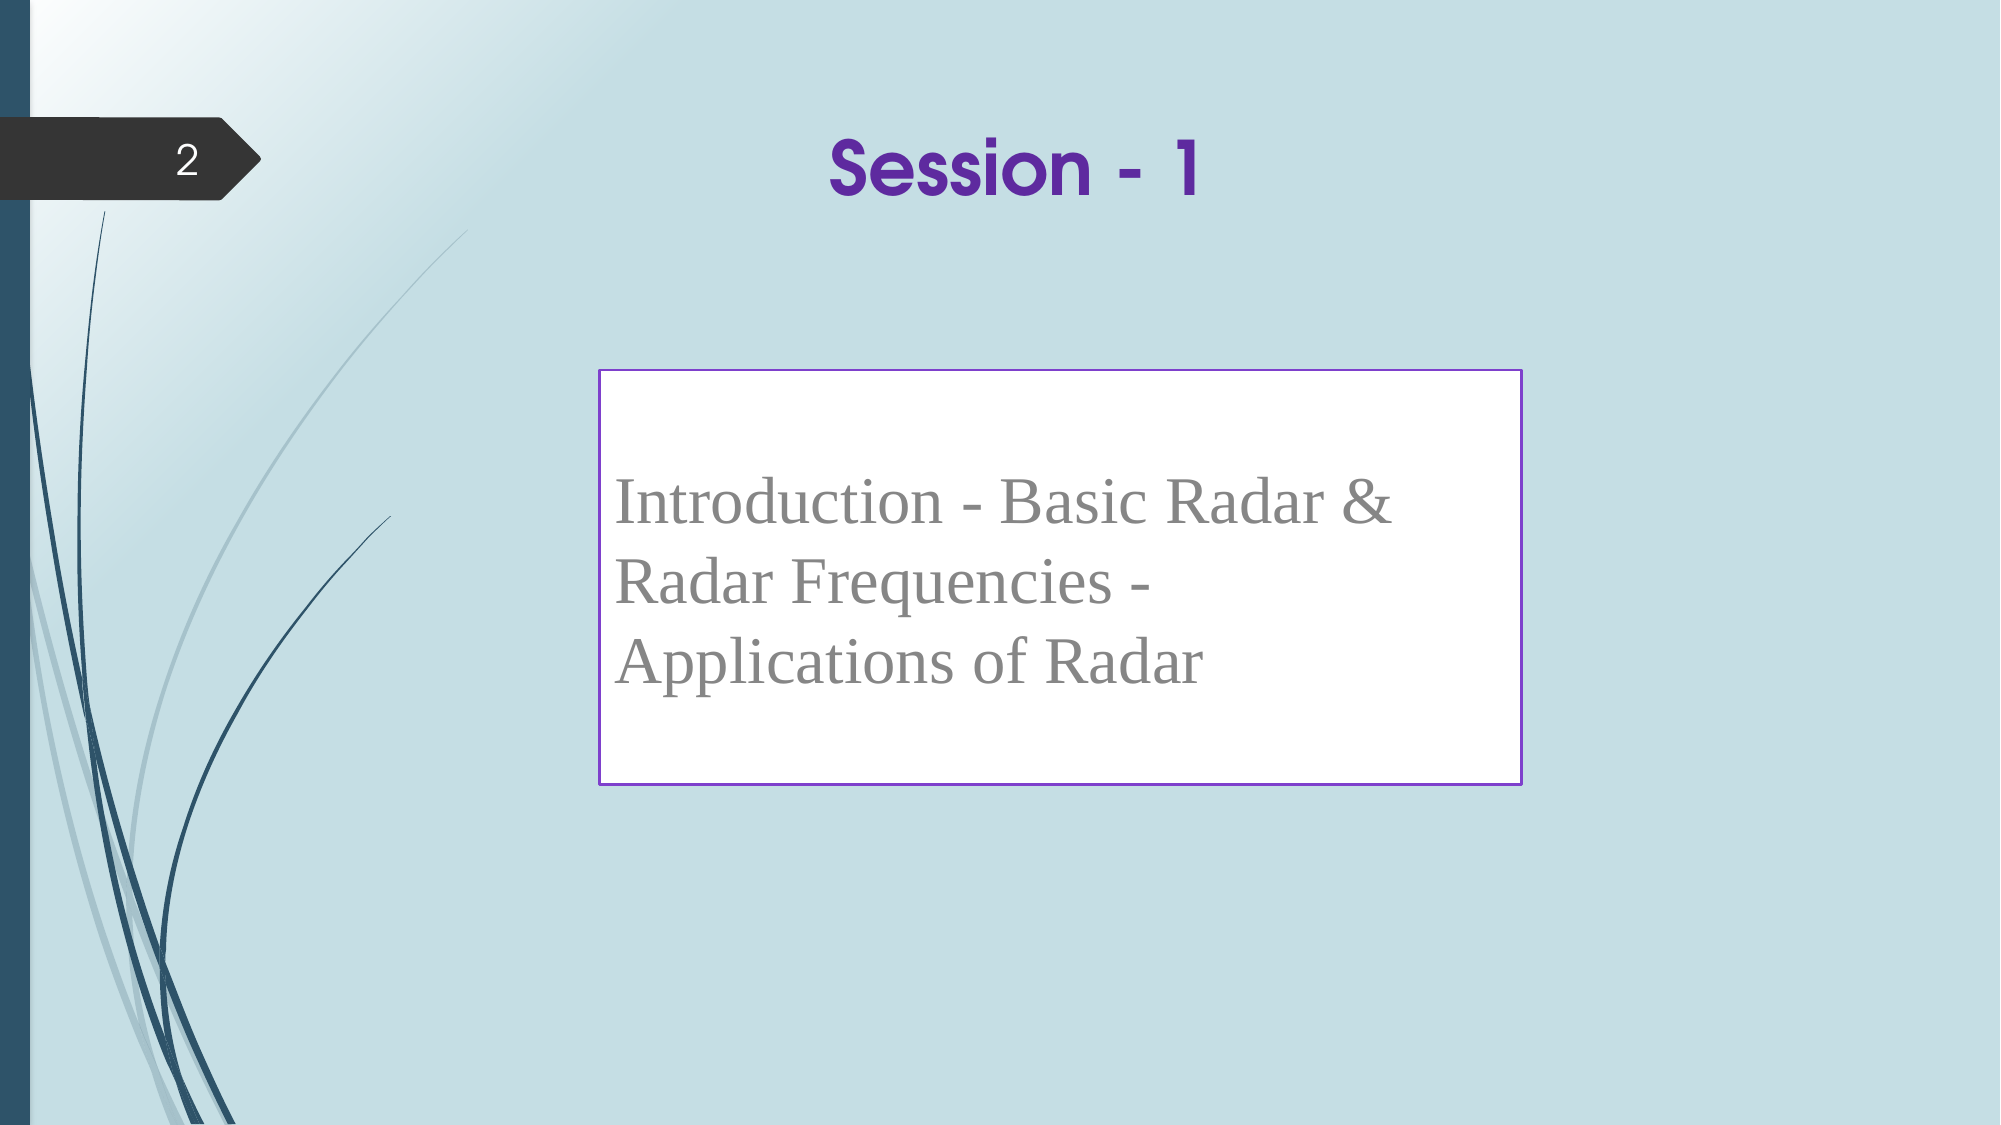

# Session - 1
2

Introduction - Basic Radar & Radar Frequencies - Applications of Radar